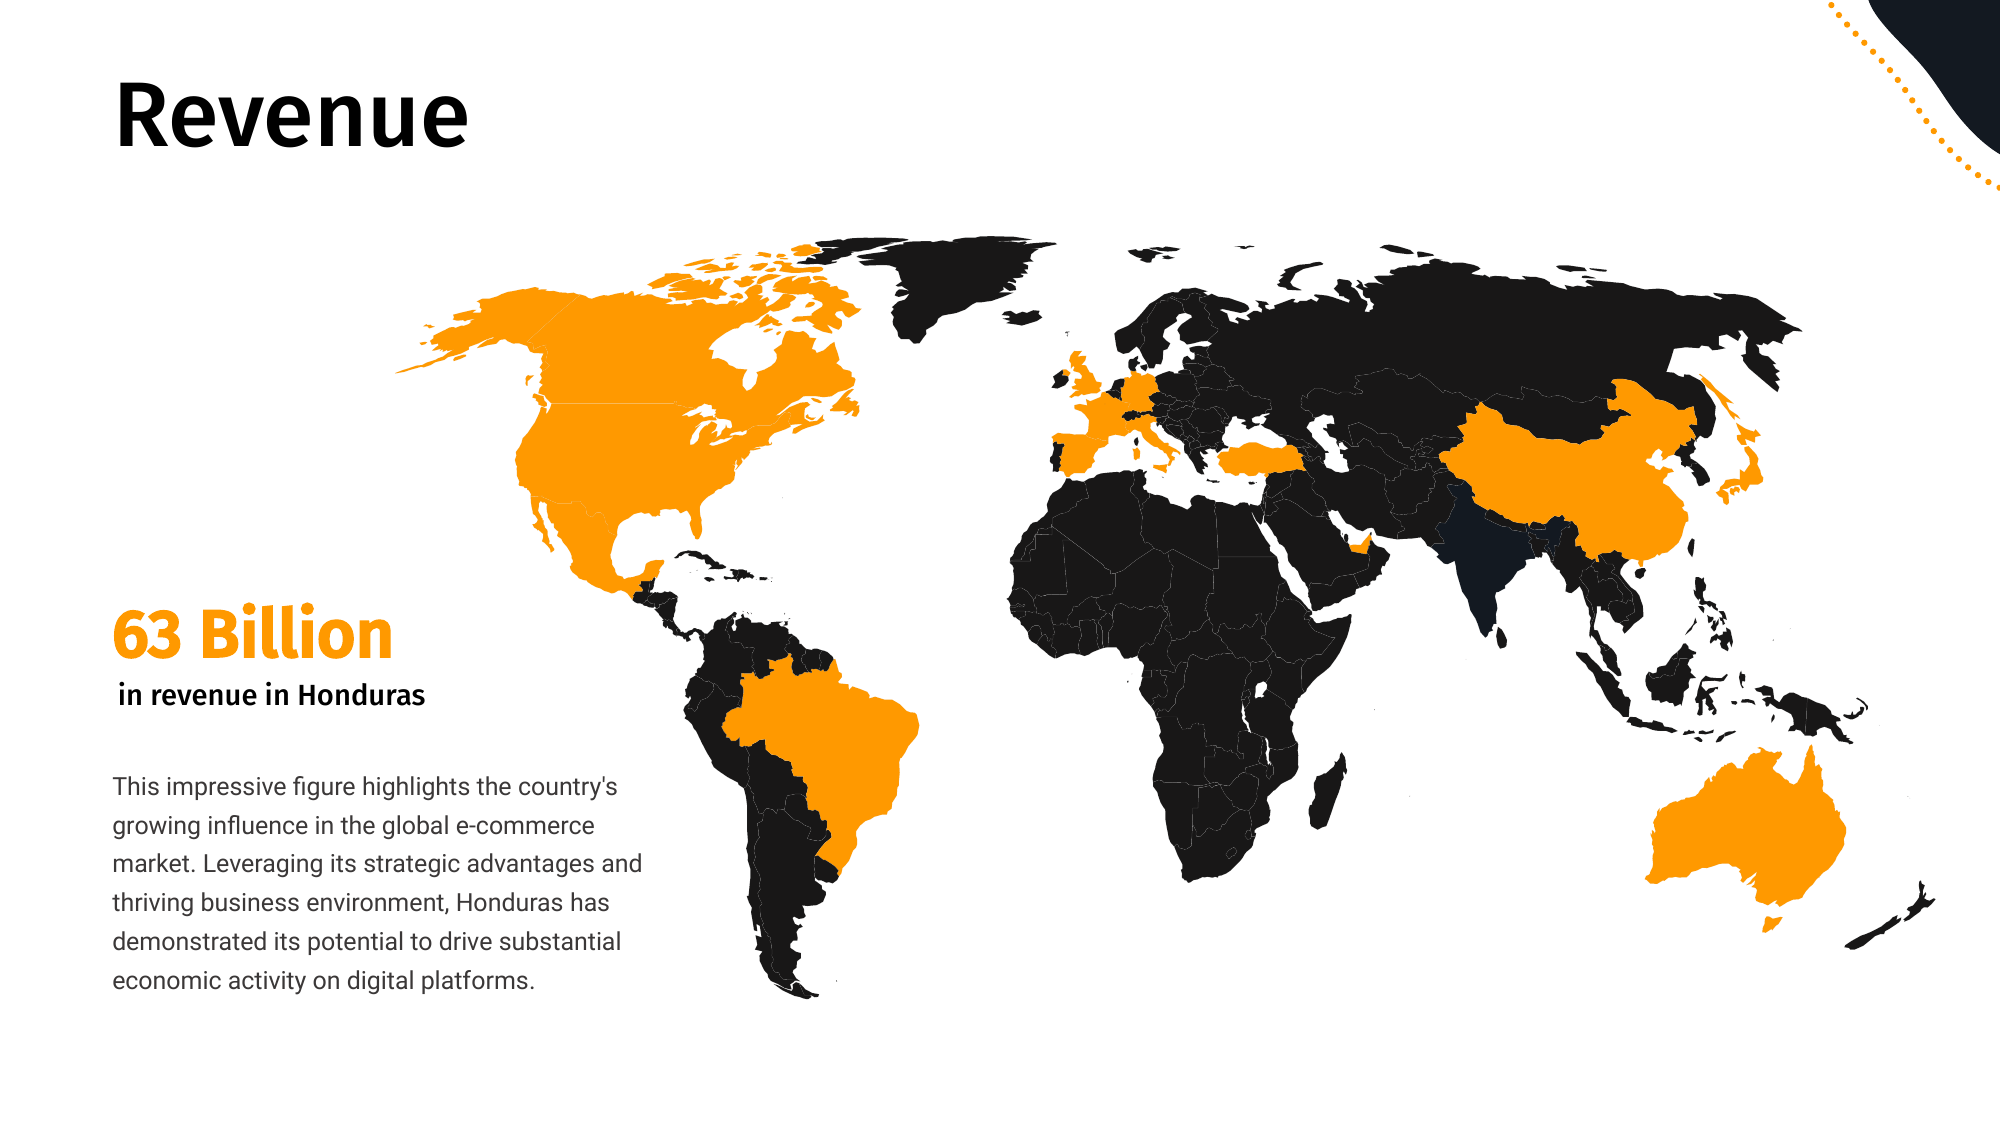

Revenue

63 Billion
in revenue in Honduras
This impressive figure highlights the country's growing influence in the global e-commerce market. Leveraging its strategic advantages and thriving business environment, Honduras has demonstrated its potential to drive substantial economic activity on digital platforms.